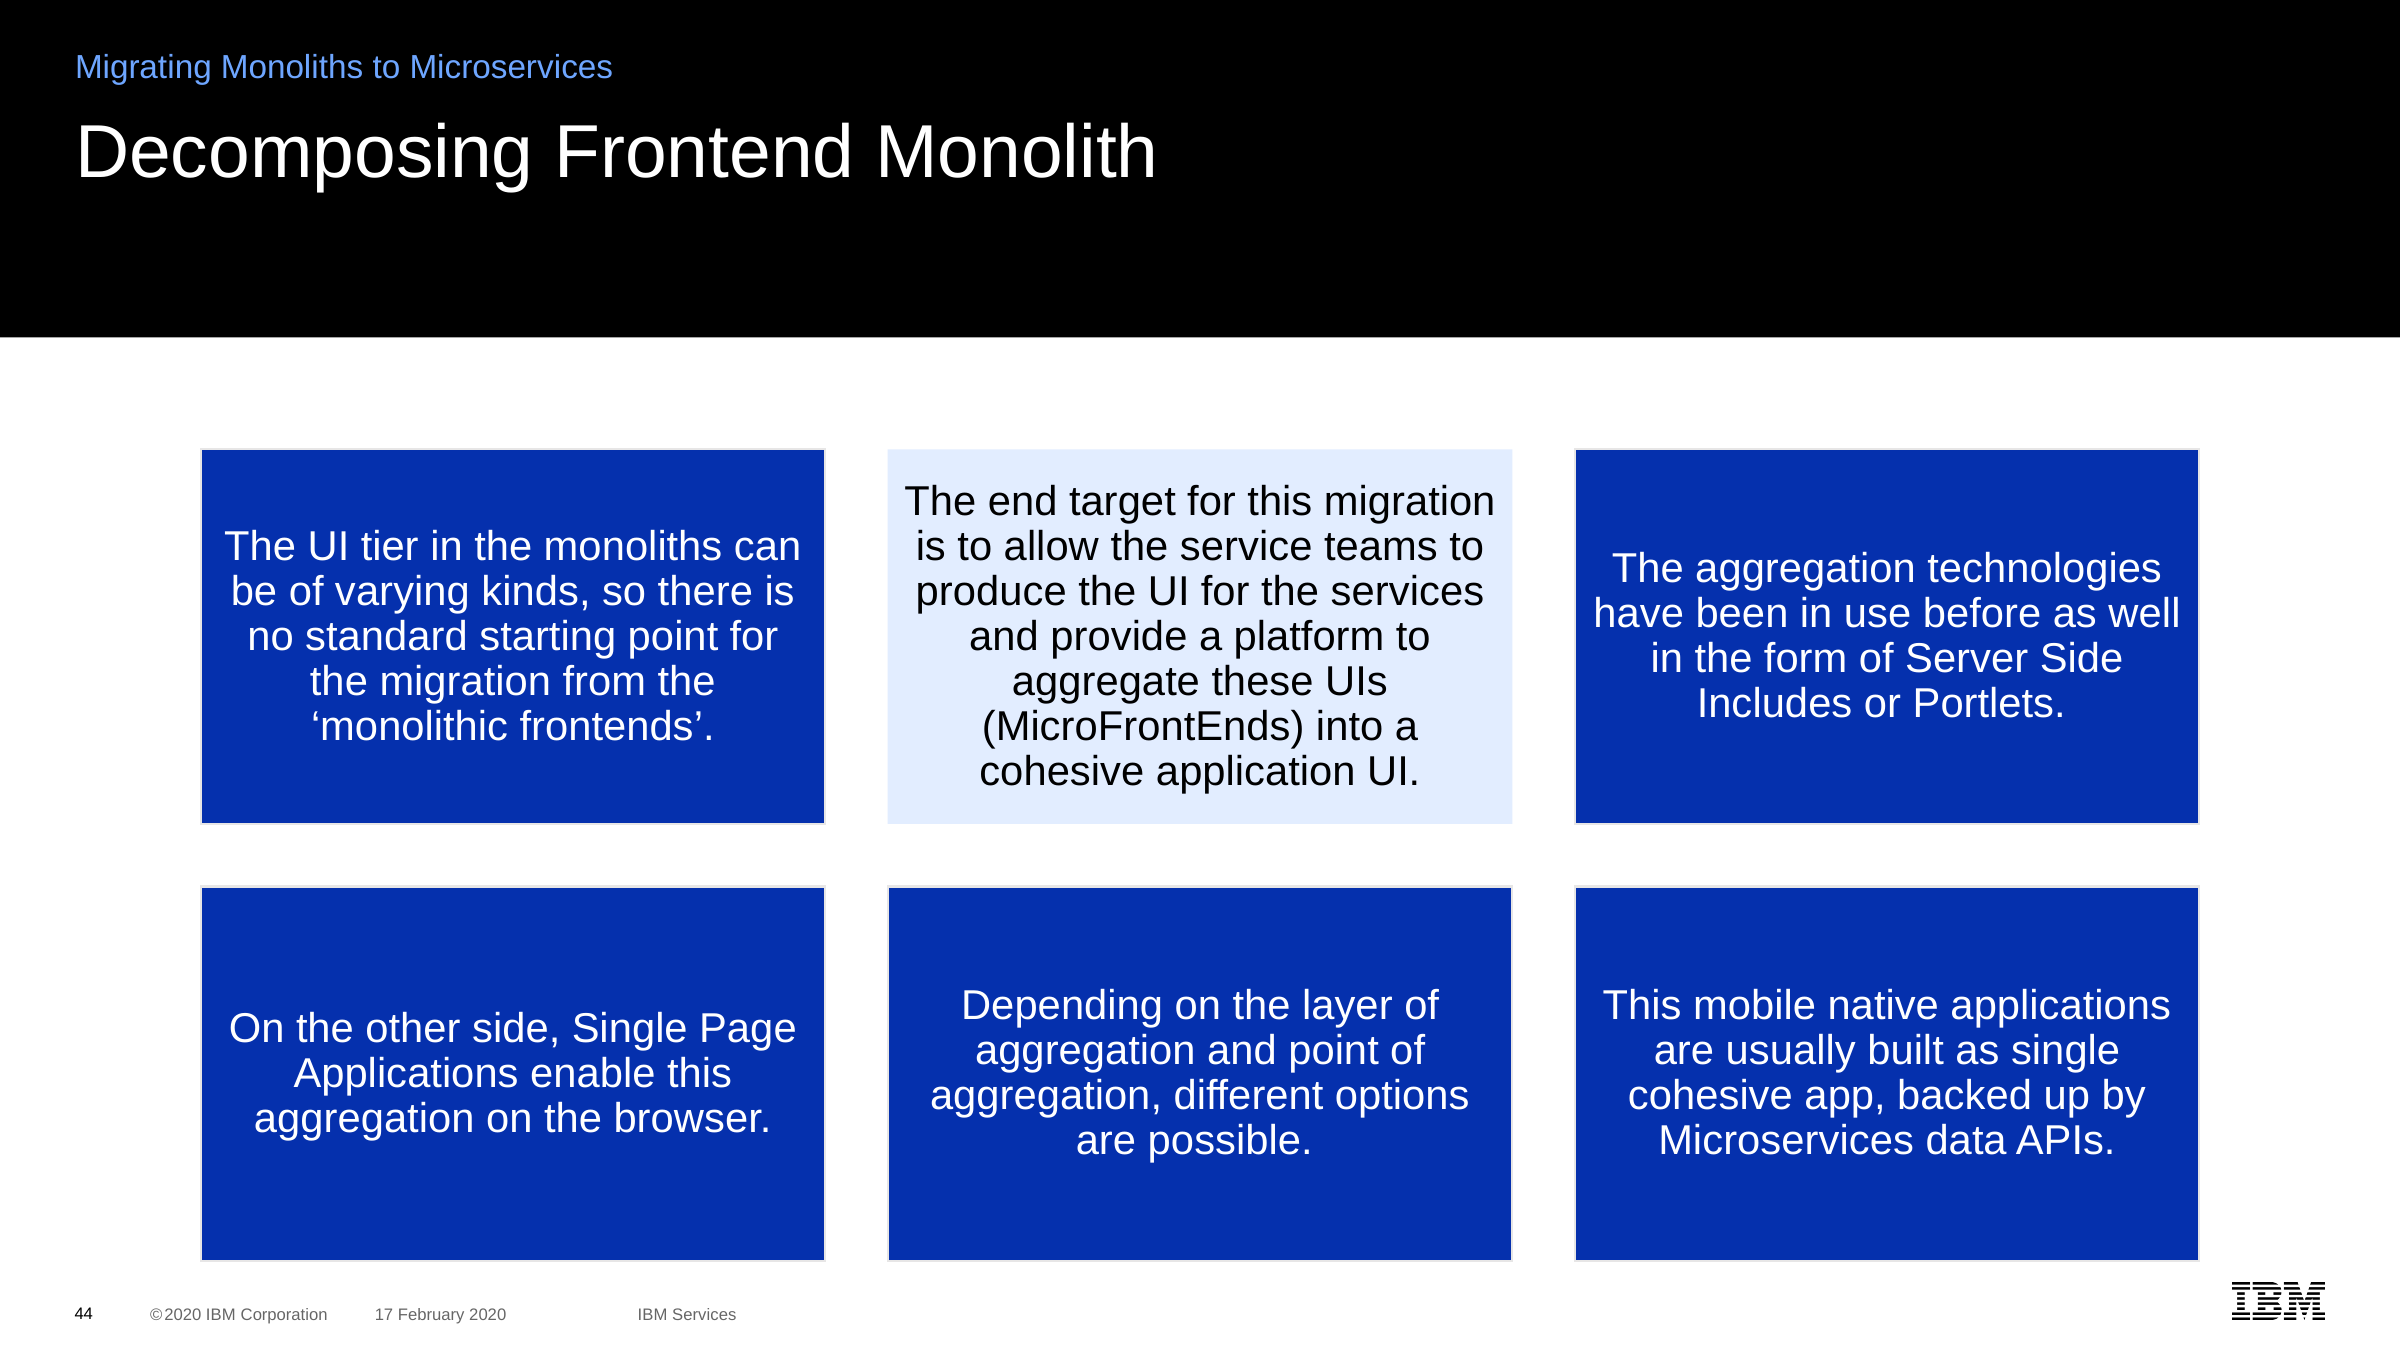

Migrating Monoliths to Microservices
# Decomposing Frontend Monolith
The UI tier in the monoliths can be of varying kinds, so there is no standard starting point for the migration from the ‘monolithic frontends’.
The end target for this migration is to allow the service teams to produce the UI for the services and provide a platform to aggregate these UIs (MicroFrontEnds) into a cohesive application UI.
The aggregation technologies have been in use before as well in the form of Server Side Includes or Portlets.
On the other side, Single Page Applications enable this aggregation on the browser.
Depending on the layer of aggregation and point of aggregation, different options are possible.
This mobile native applications are usually built as single cohesive app, backed up by Microservices data APIs.